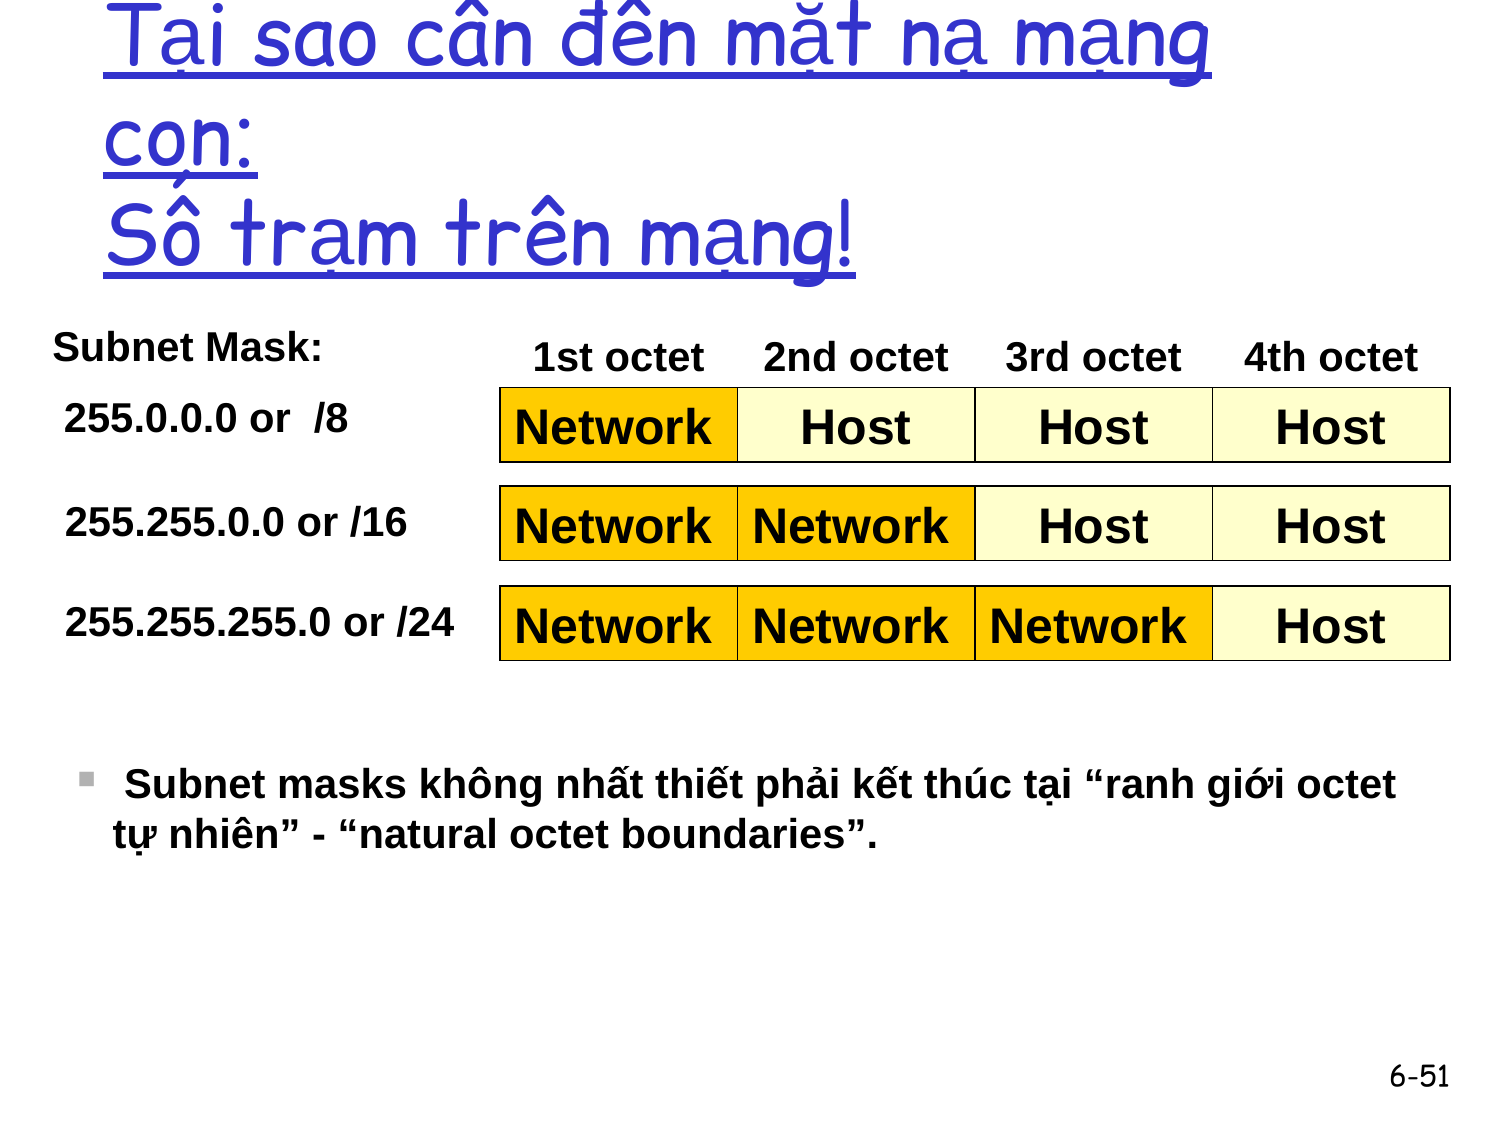

# Tại sao cần đến mặt nạ mạng con: Số trạm trên mạng!
Subnet Mask:
 255.0.0.0 or  /8
1st octet
2nd octet
3rd octet
4th octet
Network
Host
Host
Host
Network
Network
Host
Host
255.255.0.0 or /16
Network
Network
Network
Host
255.255.255.0 or /24
 Subnet masks không nhất thiết phải kết thúc tại “ranh giới octet tự nhiên” - “natural octet boundaries”.
6-51